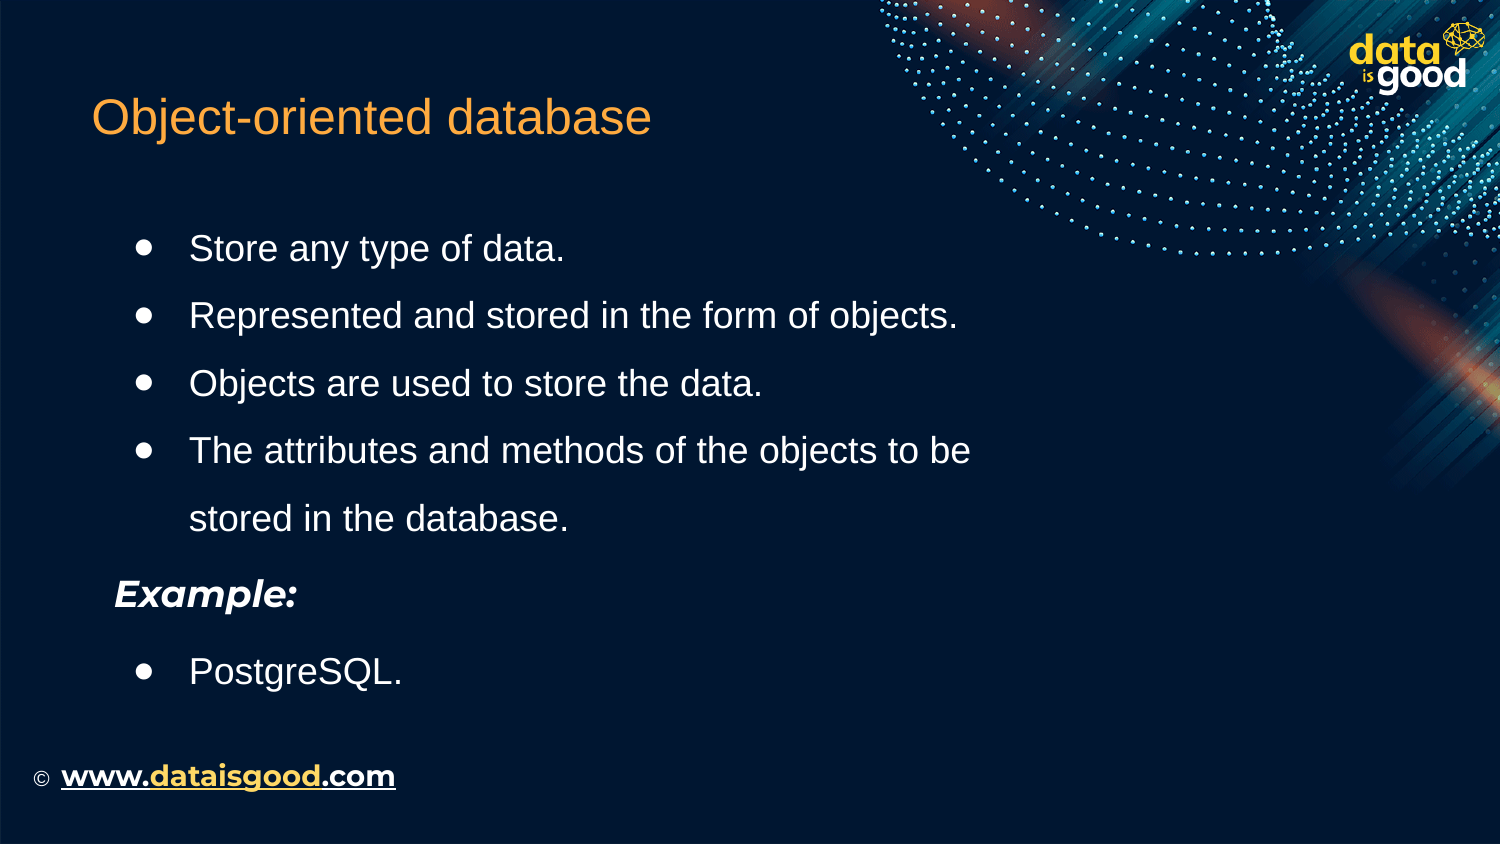

# Object-oriented database
Store any type of data.
Represented and stored in the form of objects.
Objects are used to store the data.
The attributes and methods of the objects to be stored in the database.
Example:
PostgreSQL.